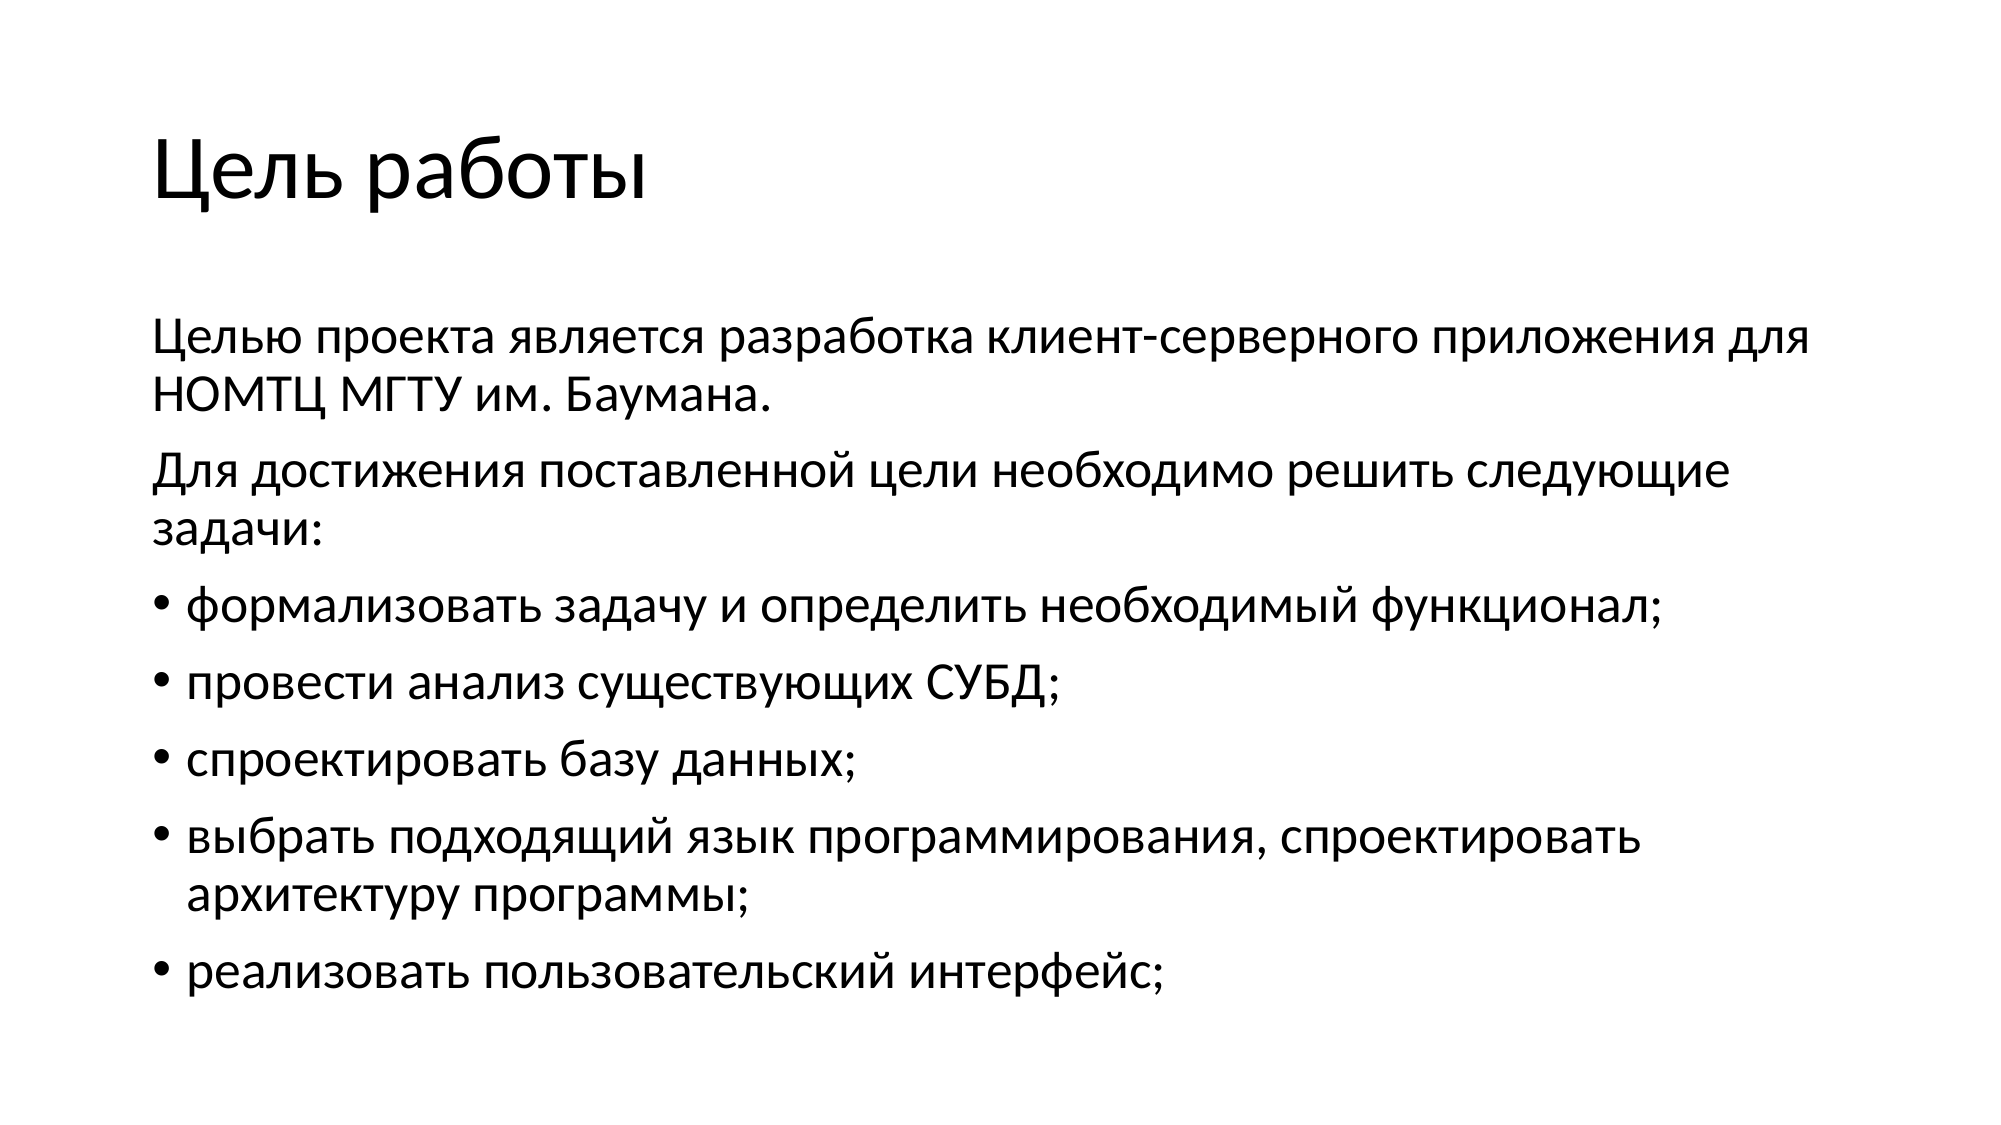

# Цель работы
Целью проекта является разработка клиент-серверного приложения для НОМТЦ МГТУ им. Баумана.
Для достижения поставленной цели необходимо решить следующие задачи:
формализовать задачу и определить необходимый функционал;
провести анализ существующих СУБД;
спроектировать базу данных;
выбрать подходящий язык программирования, спроектировать архитектуру программы;
реализовать пользовательский интерфейс;